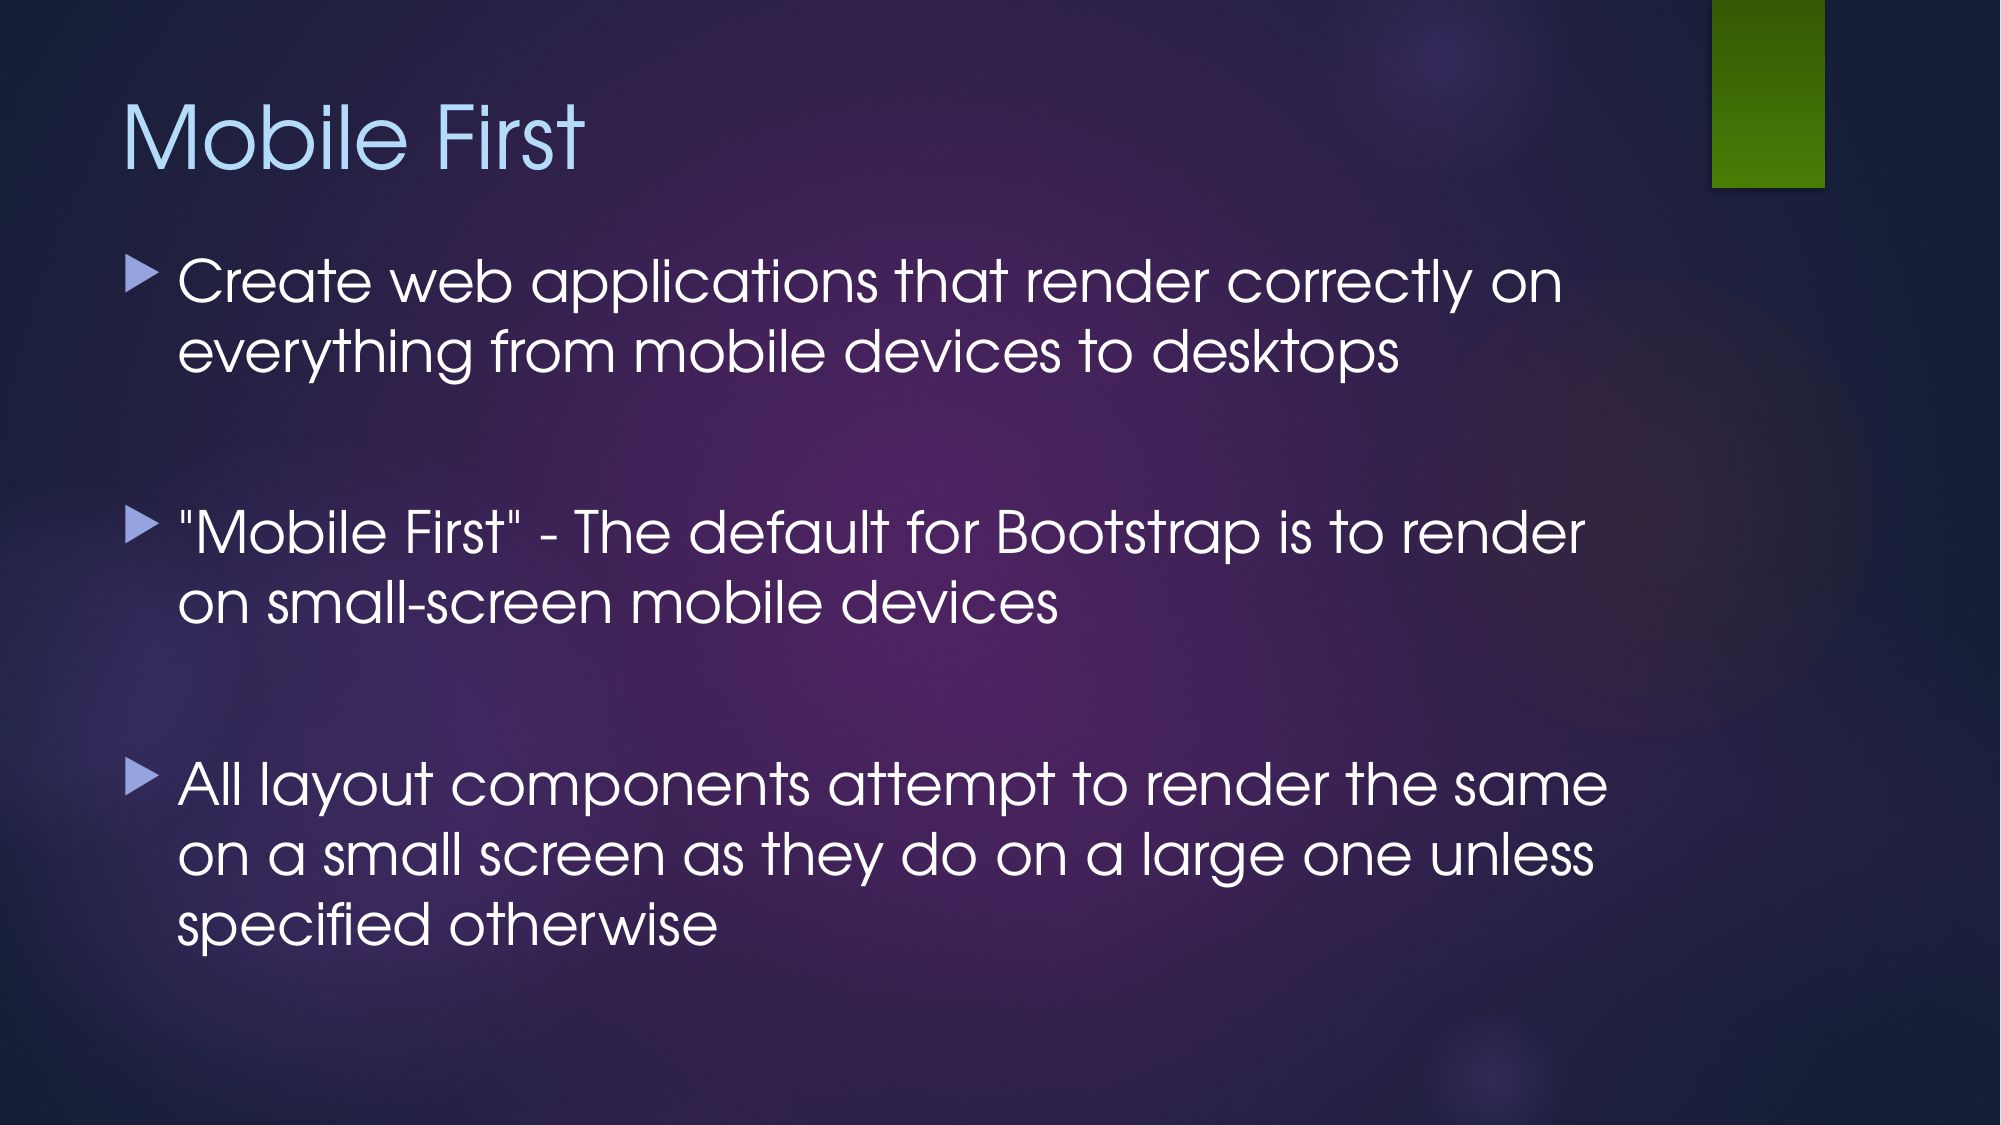

# Mobile First
Create web applications that render correctly on everything from mobile devices to desktops

"Mobile First" - The default for Bootstrap is to render on small-screen mobile devices

All layout components attempt to render the same on a small screen as they do on a large one unless specified otherwise